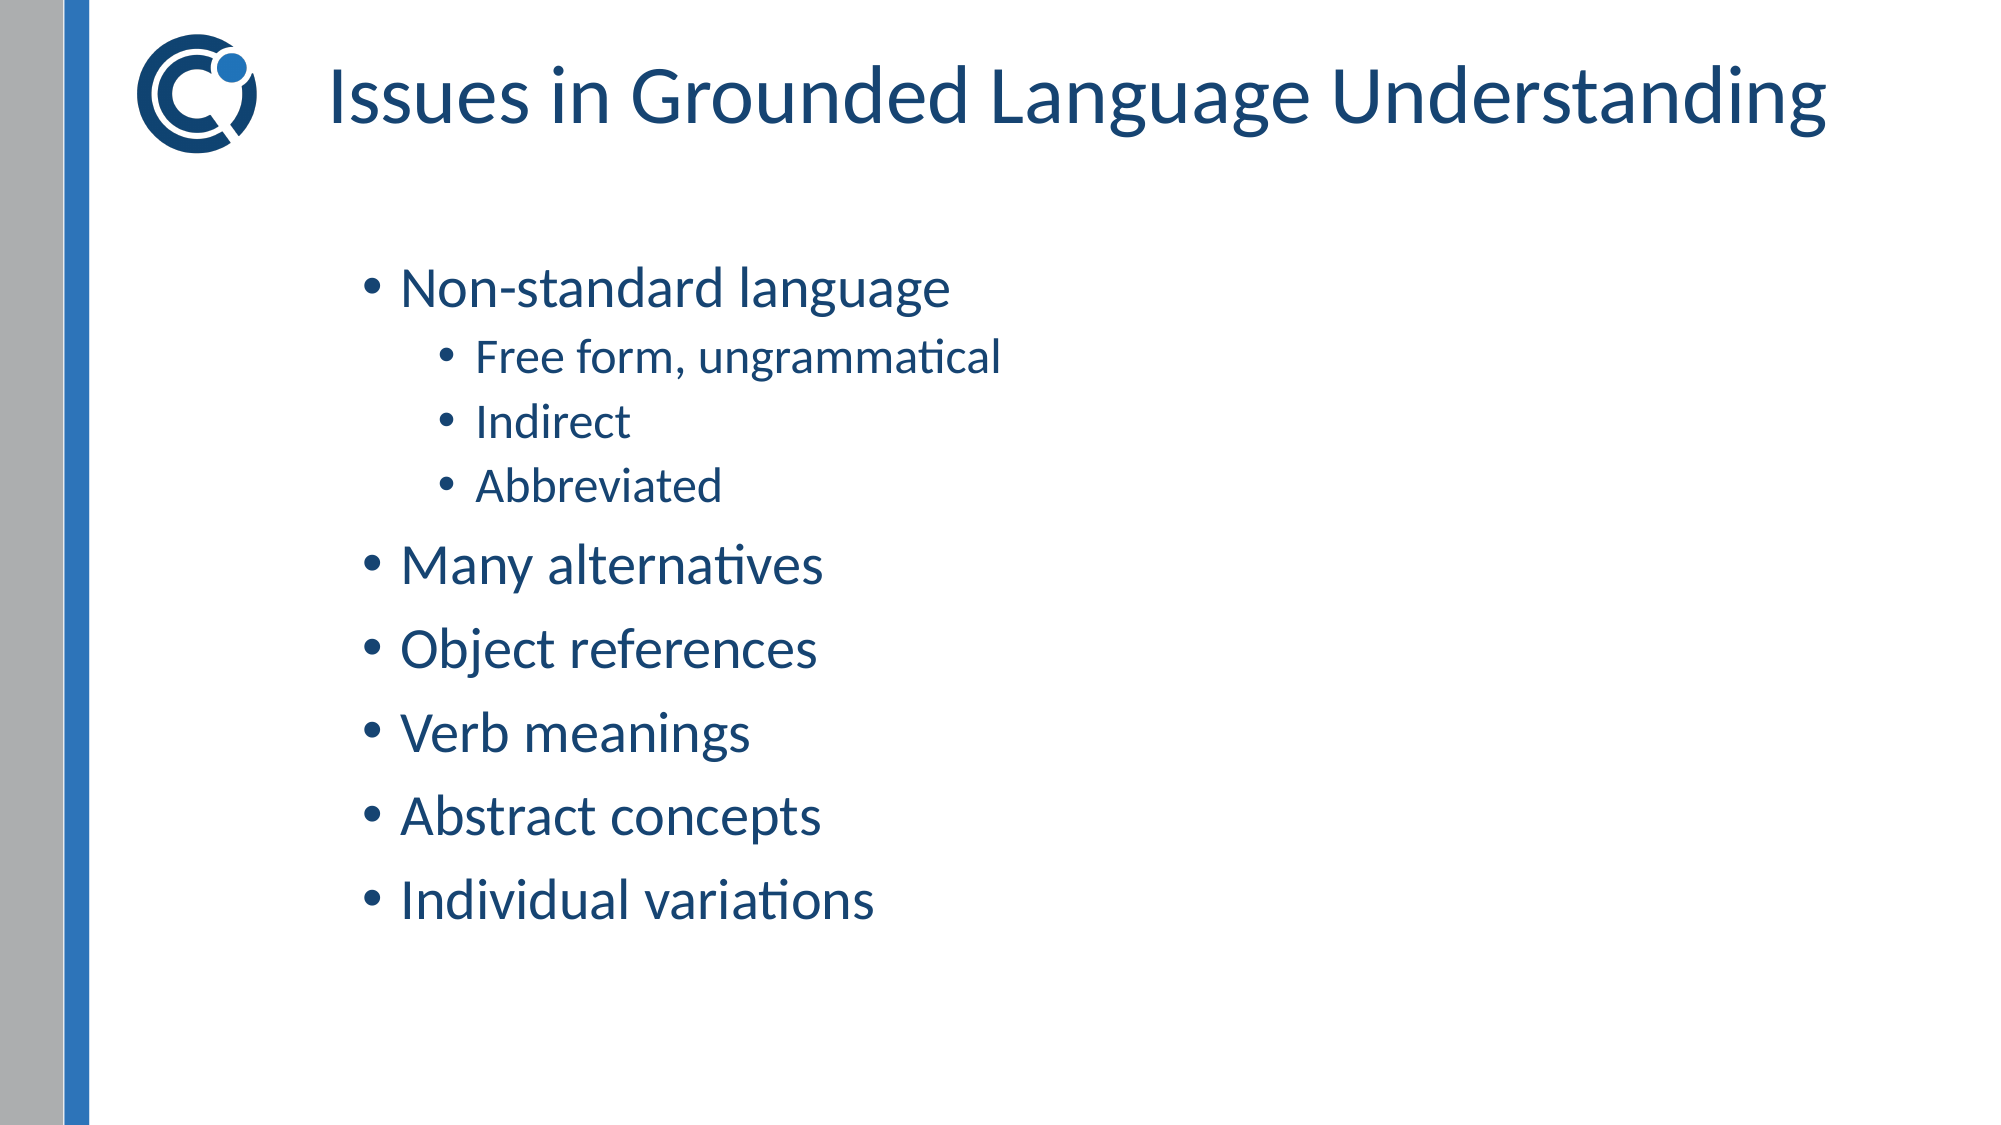

# Issues in Grounded Language Understanding
Non-standard language
Free form, ungrammatical
Indirect
Abbreviated
Many alternatives
Object references
Verb meanings
Abstract concepts
Individual variations